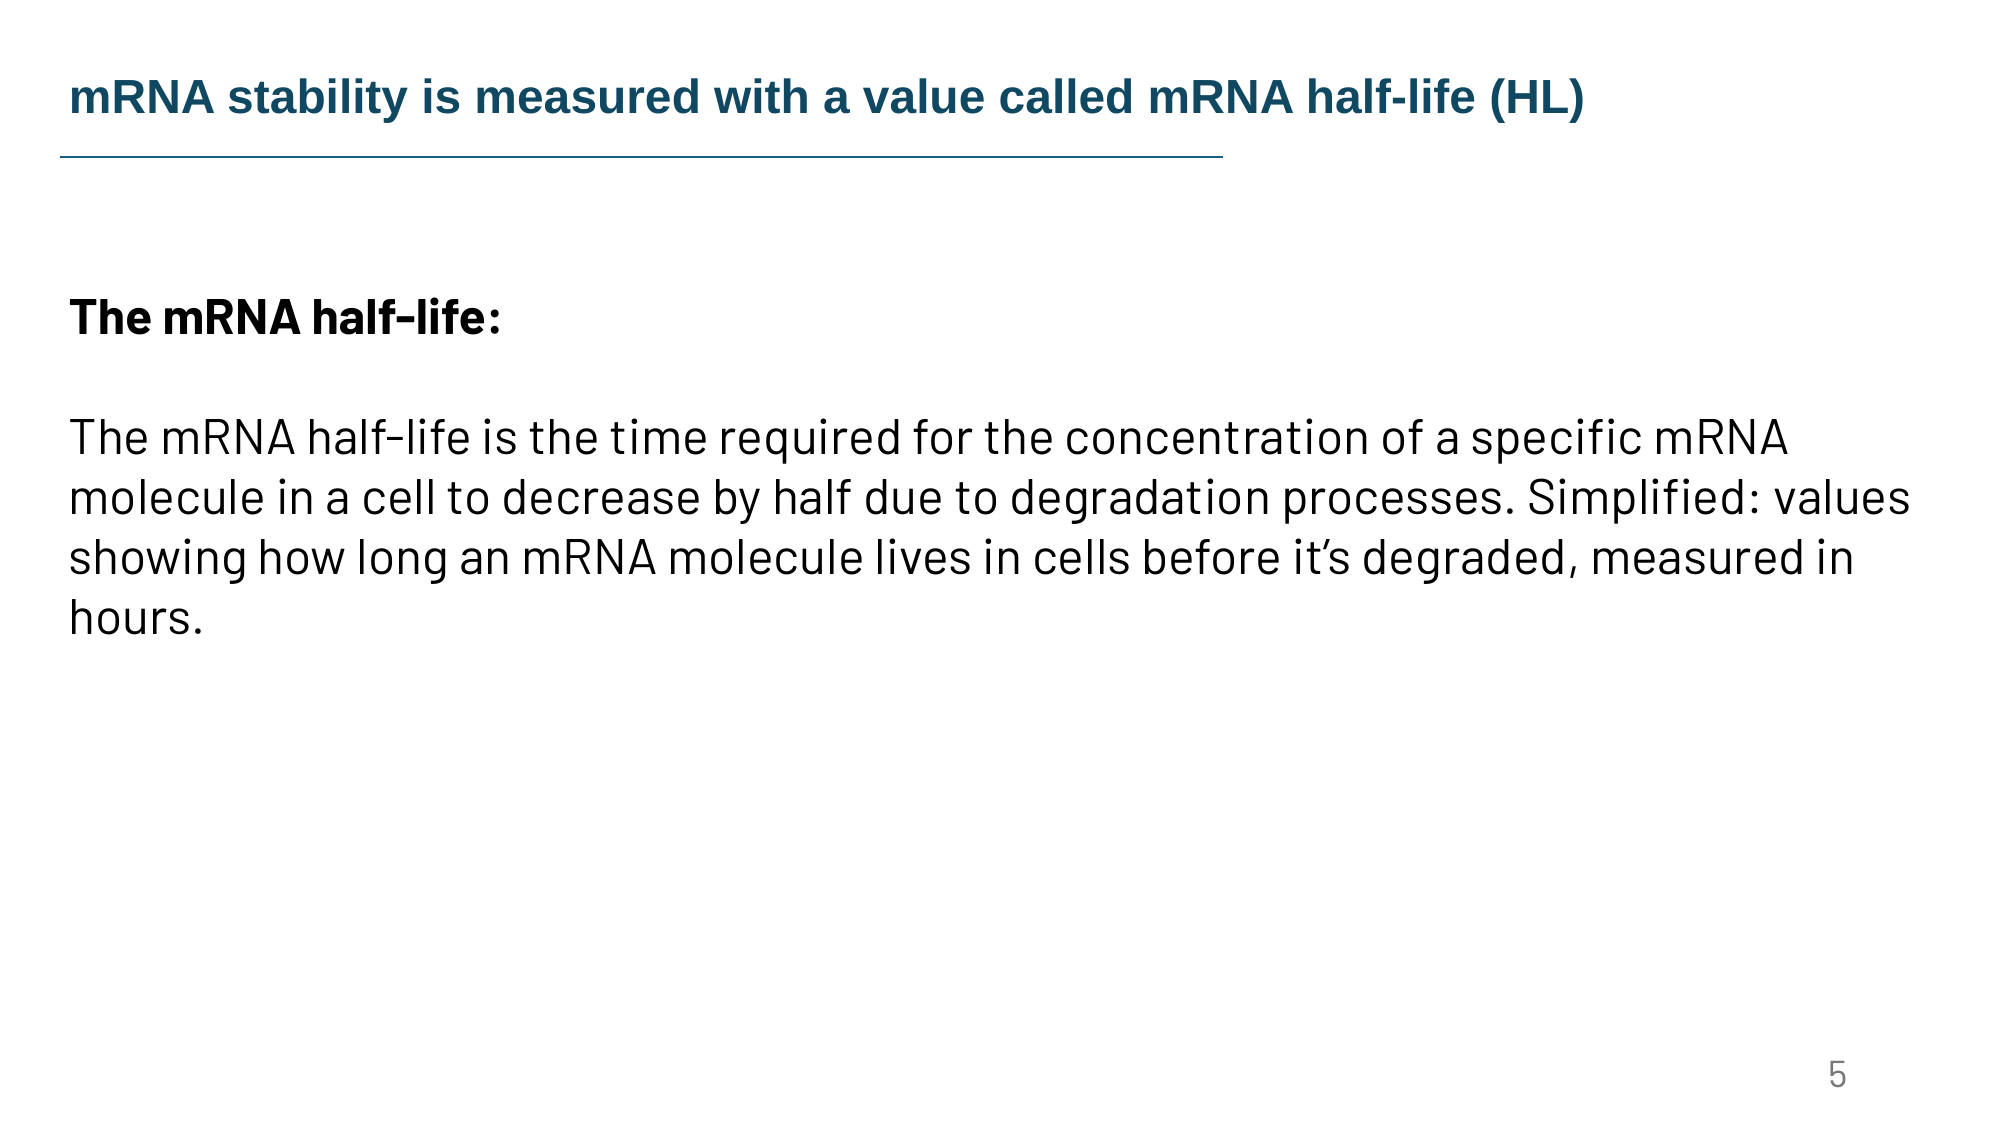

mRNA stability is measured with a value called mRNA half-life (HL)
The mRNA half-life:

The mRNA half-life is the time required for the concentration of a specific mRNA molecule in a cell to decrease by half due to degradation processes. Simplified: values showing how long an mRNA molecule lives in cells before it’s degraded, measured in hours.
5